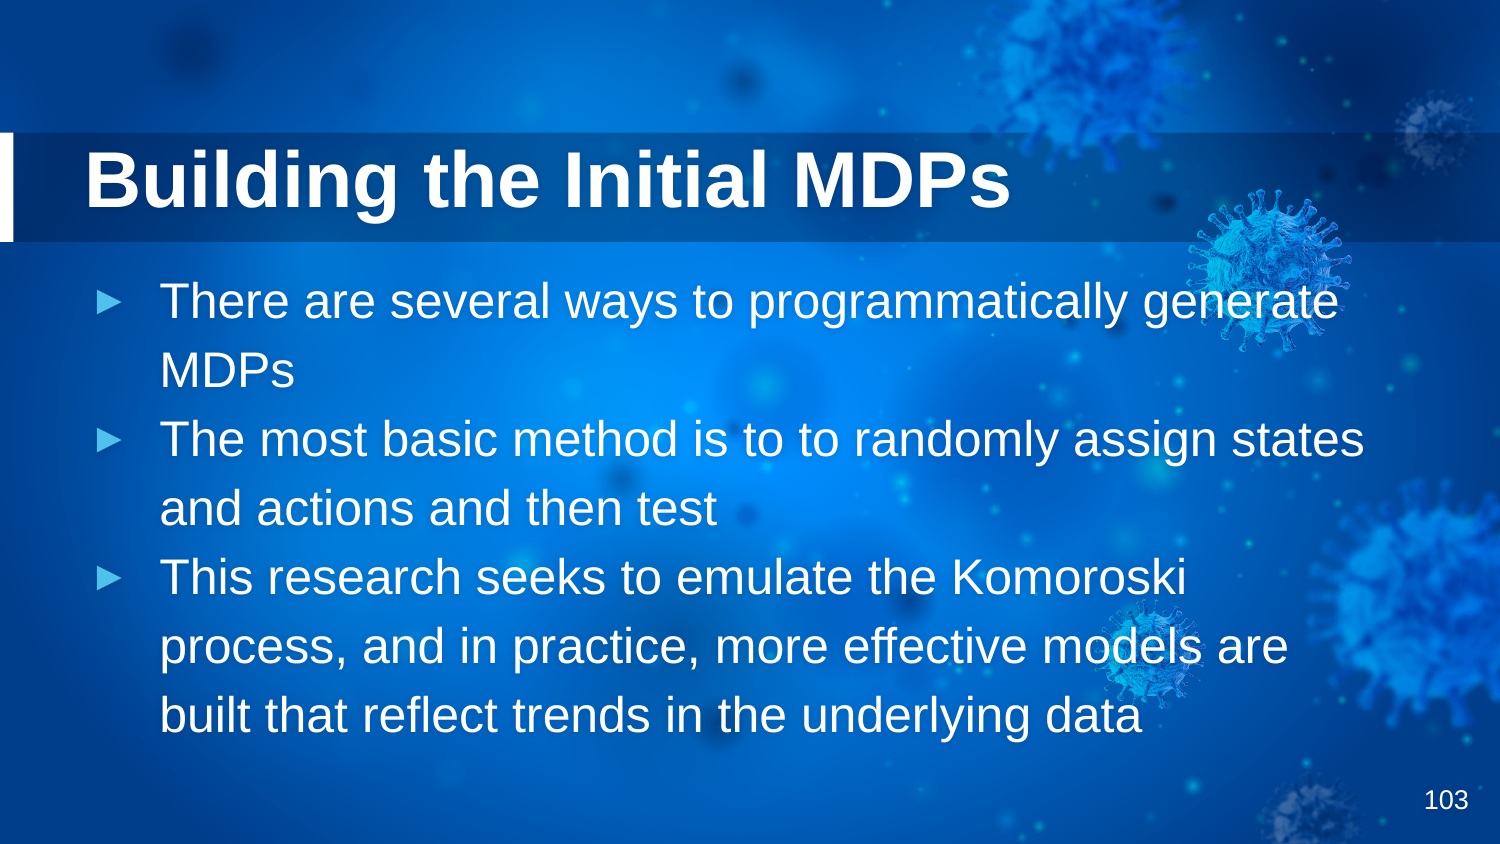

# Building the Initial MDPs
There are several ways to programmatically generate MDPs
The most basic method is to to randomly assign states and actions and then test
This research seeks to emulate the Komoroski process, and in practice, more effective models are built that reflect trends in the underlying data

103